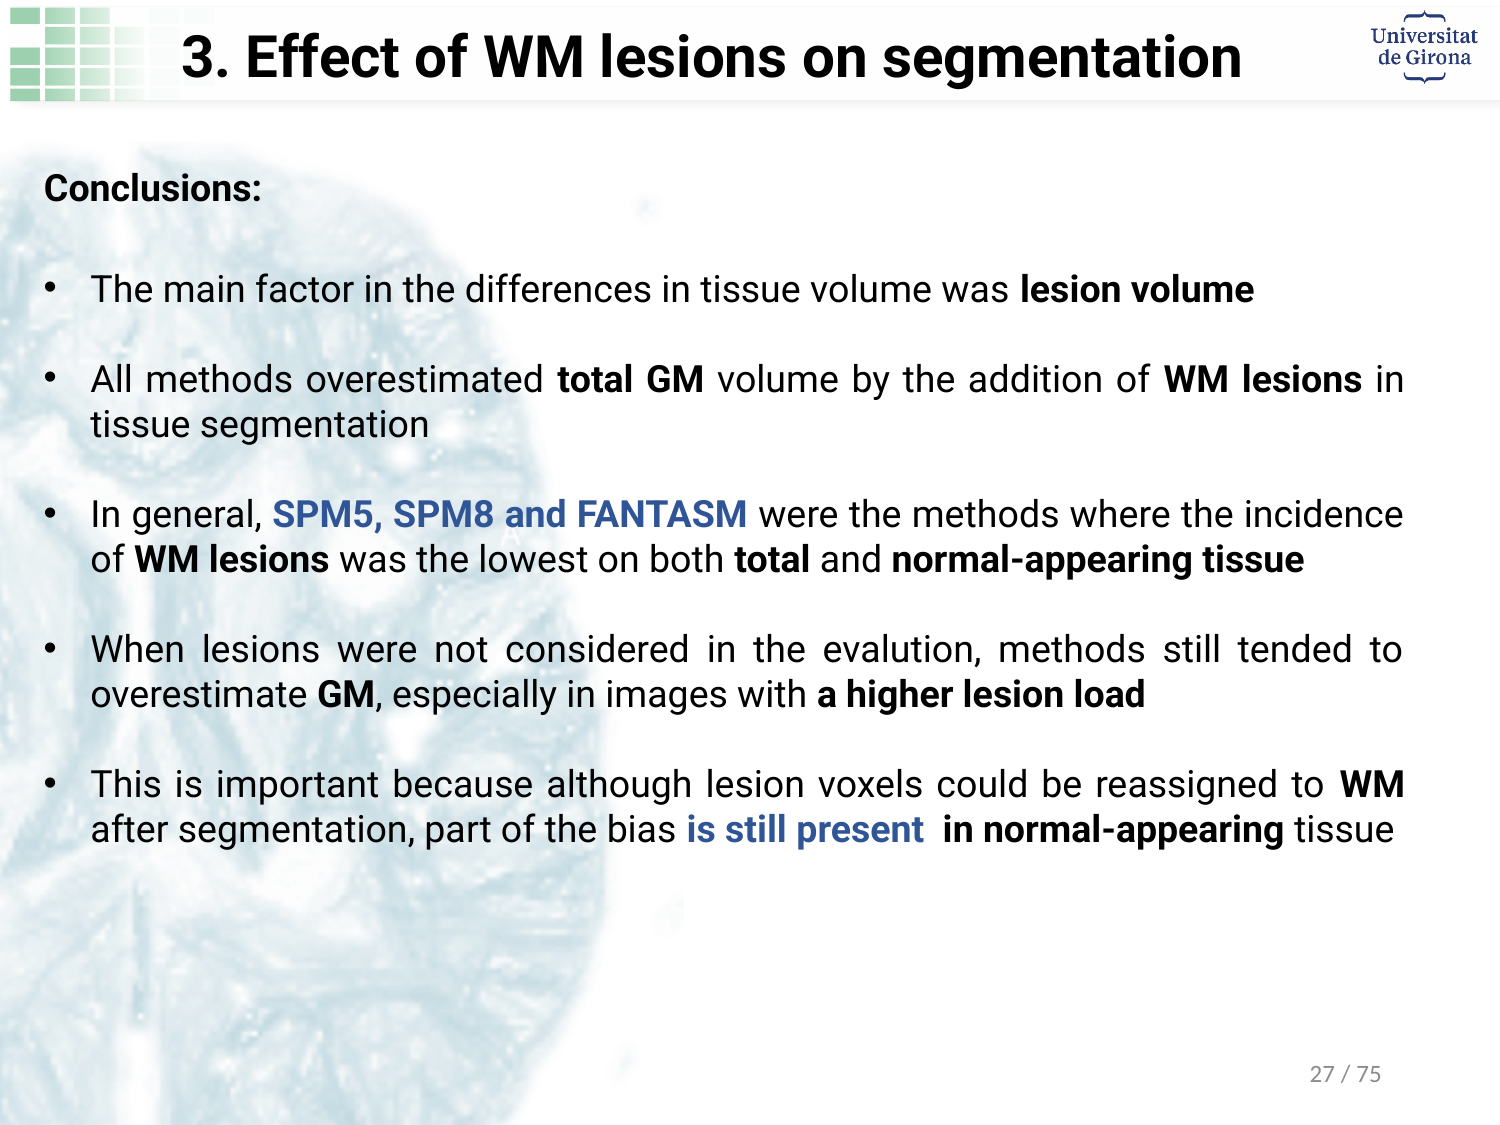

3. Effect of WM lesions on segmentation
Conclusions:

The main factor in the differences in tissue volume was lesion volume

All methods overestimated total GM volume by the addition of WM lesions in tissue segmentation

In general, SPM5, SPM8 and FANTASM were the methods where the incidence of WM lesions was the lowest on both total and normal-appearing tissue

When lesions were not considered in the evalution, methods still tended to overestimate GM, especially in images with a higher lesion load

This is important because although lesion voxels could be reassigned to WM after segmentation, part of the bias is still present  in normal-appearing tissue

27 / 75